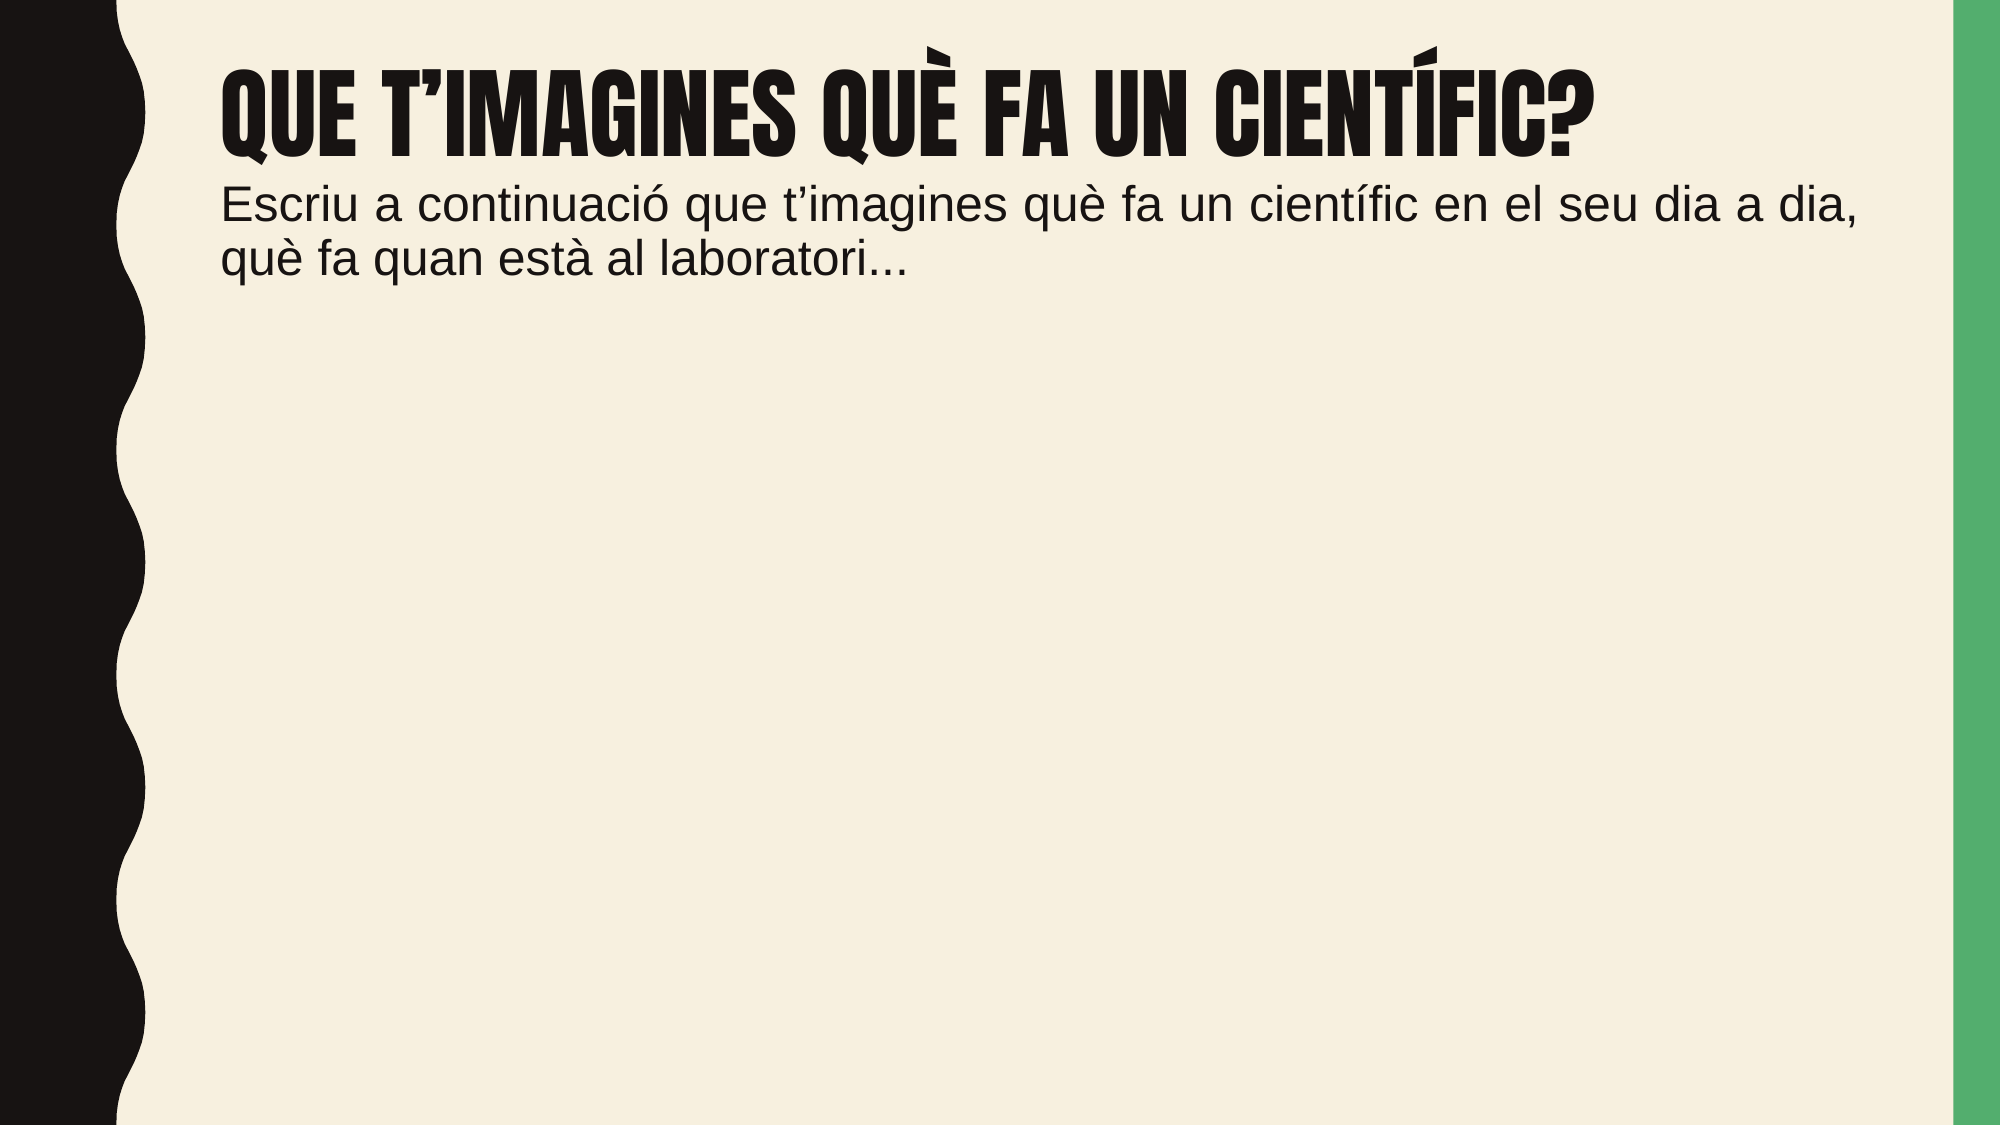

# QUE T’IMAGINES QUÈ FA UN CIENTÍFIC?
Escriu a continuació que t’imagines què fa un científic en el seu dia a dia, què fa quan està al laboratori...